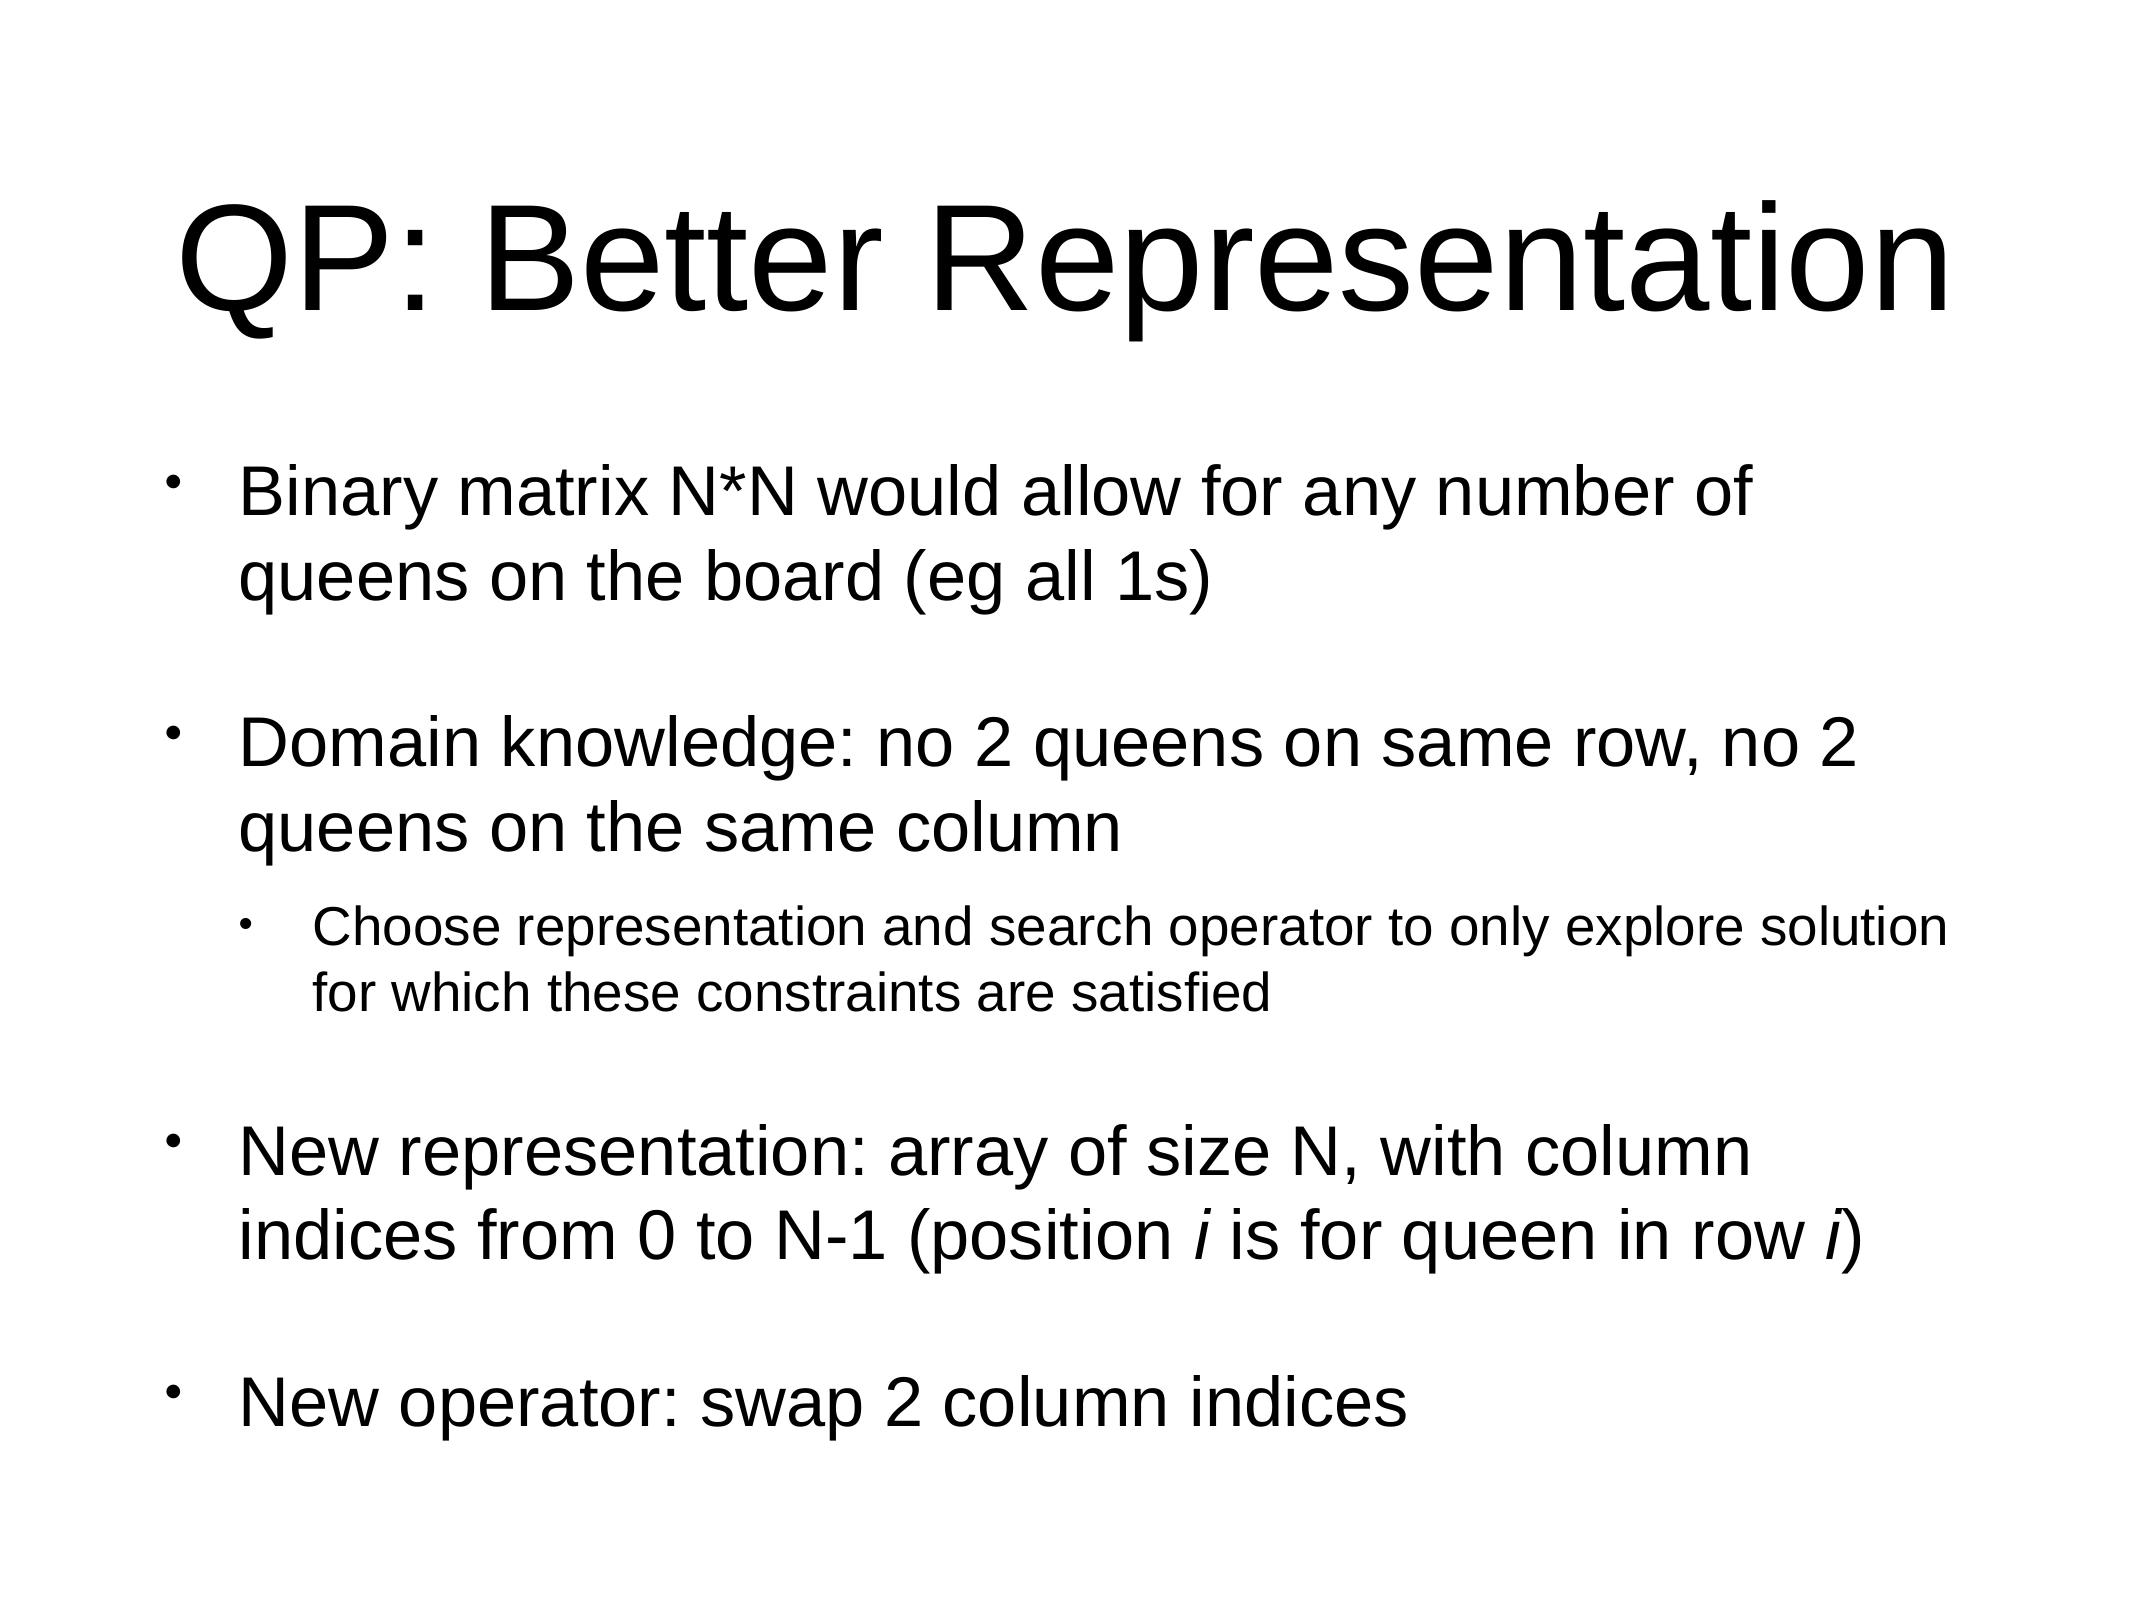

# QP: Better Representation
Binary matrix N*N would allow for any number of queens on the board (eg all 1s)
Domain knowledge: no 2 queens on same row, no 2 queens on the same column
Choose representation and search operator to only explore solution for which these constraints are satisfied
New representation: array of size N, with column indices from 0 to N-1 (position i is for queen in row i)
New operator: swap 2 column indices